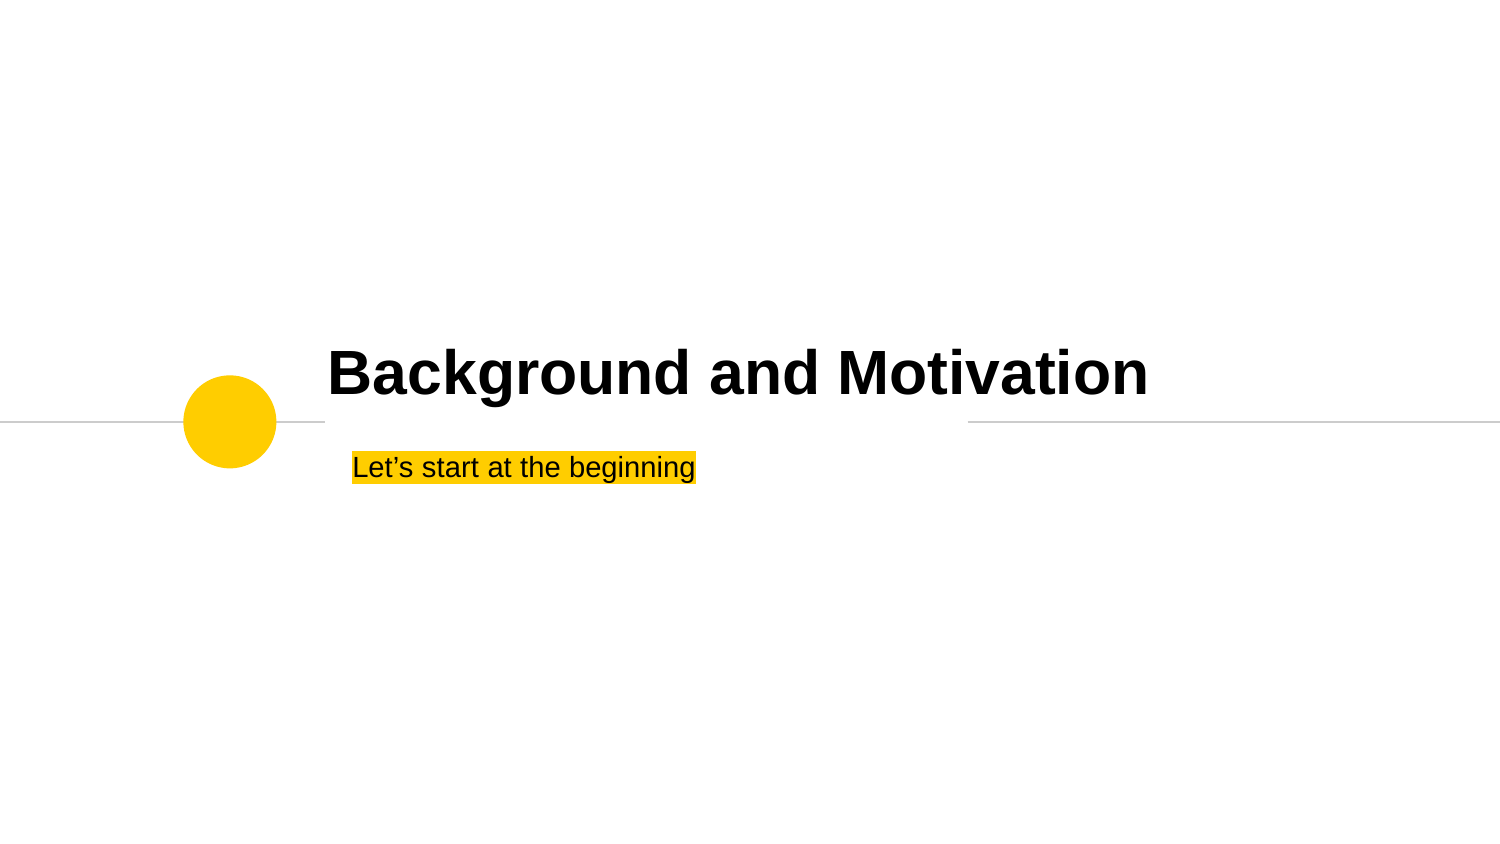

# Background and Motivation
Let’s start at the beginning